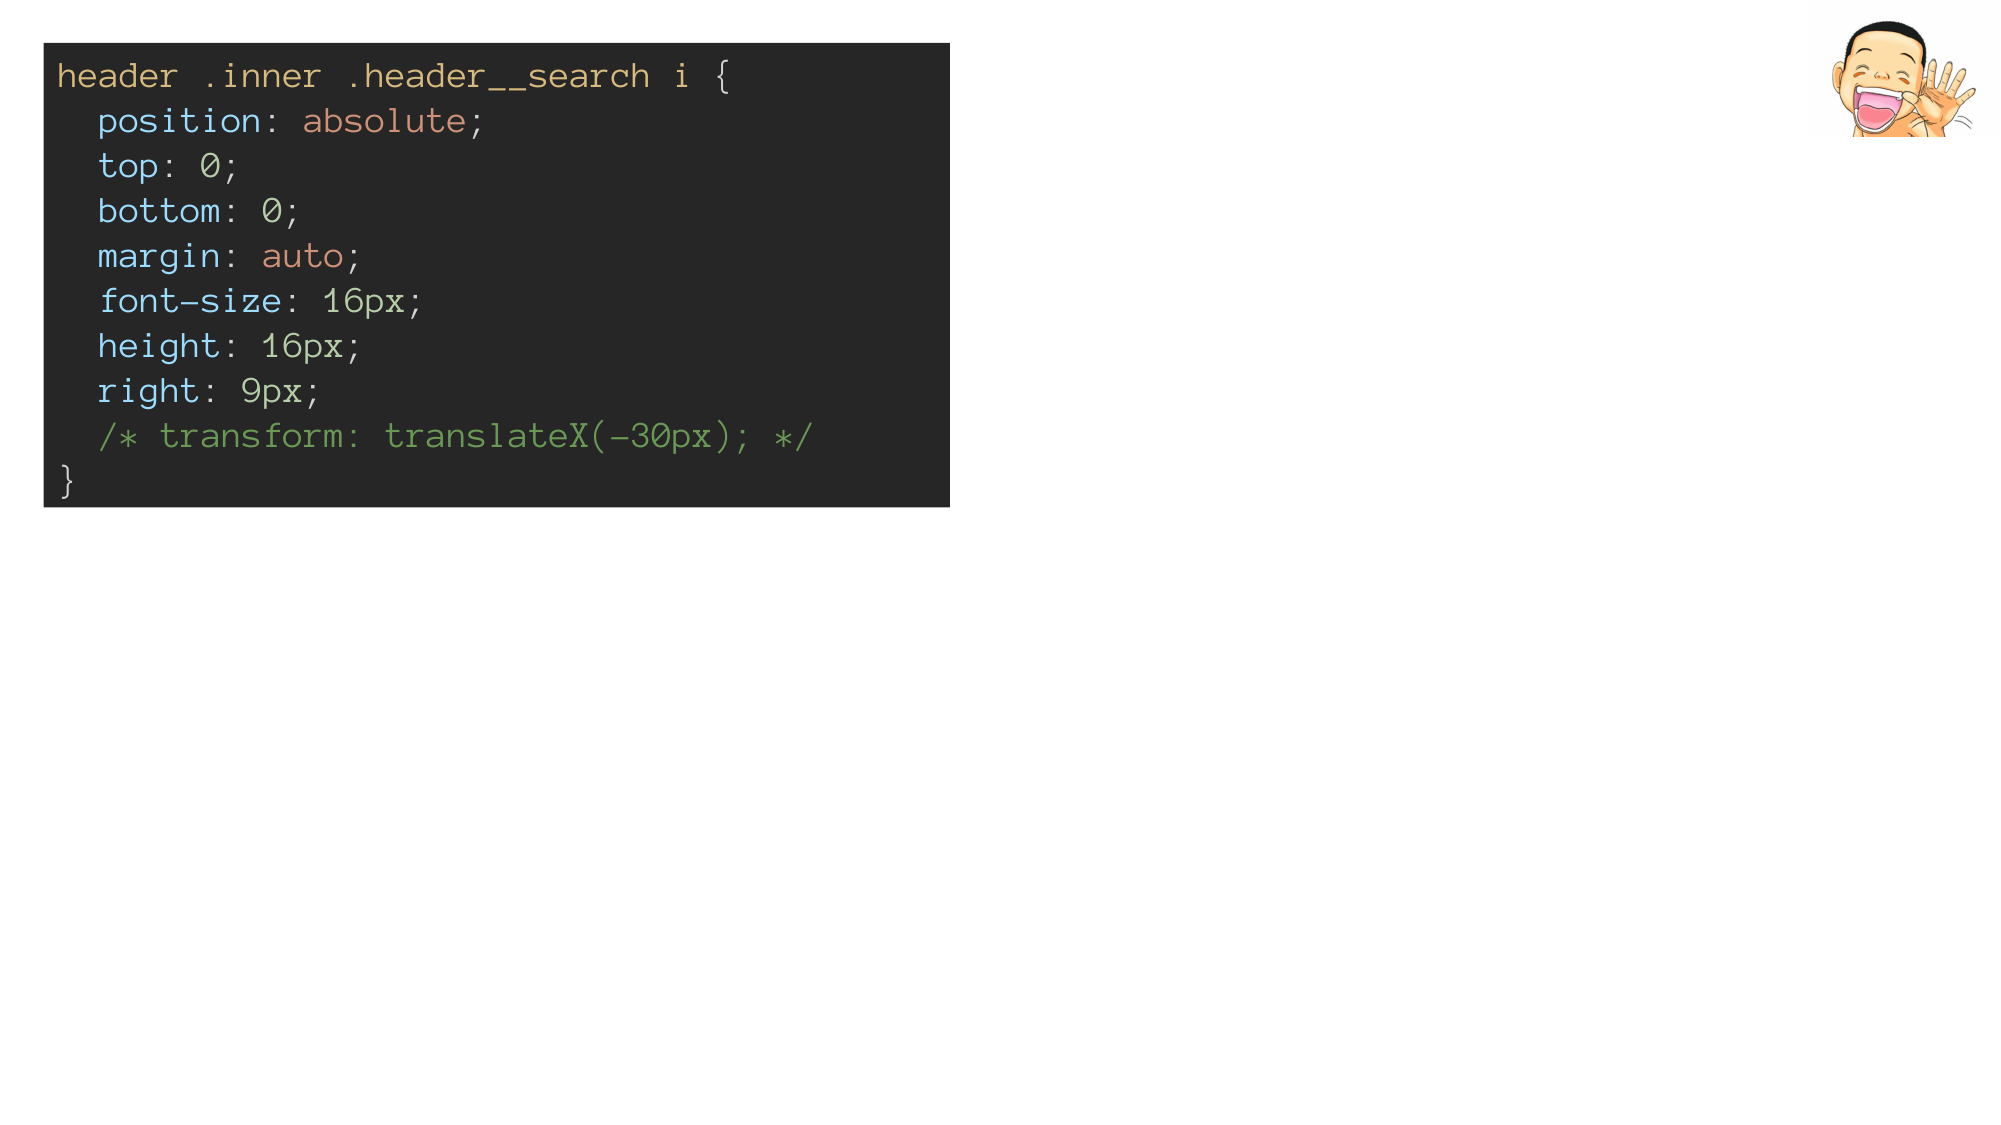

header .inner .header__search i {
  position: absolute;
  top: 0;
  bottom: 0;
  margin: auto;
  font-size: 16px;
  height: 16px;
  right: 9px;
  /* transform: translateX(-30px); */
}